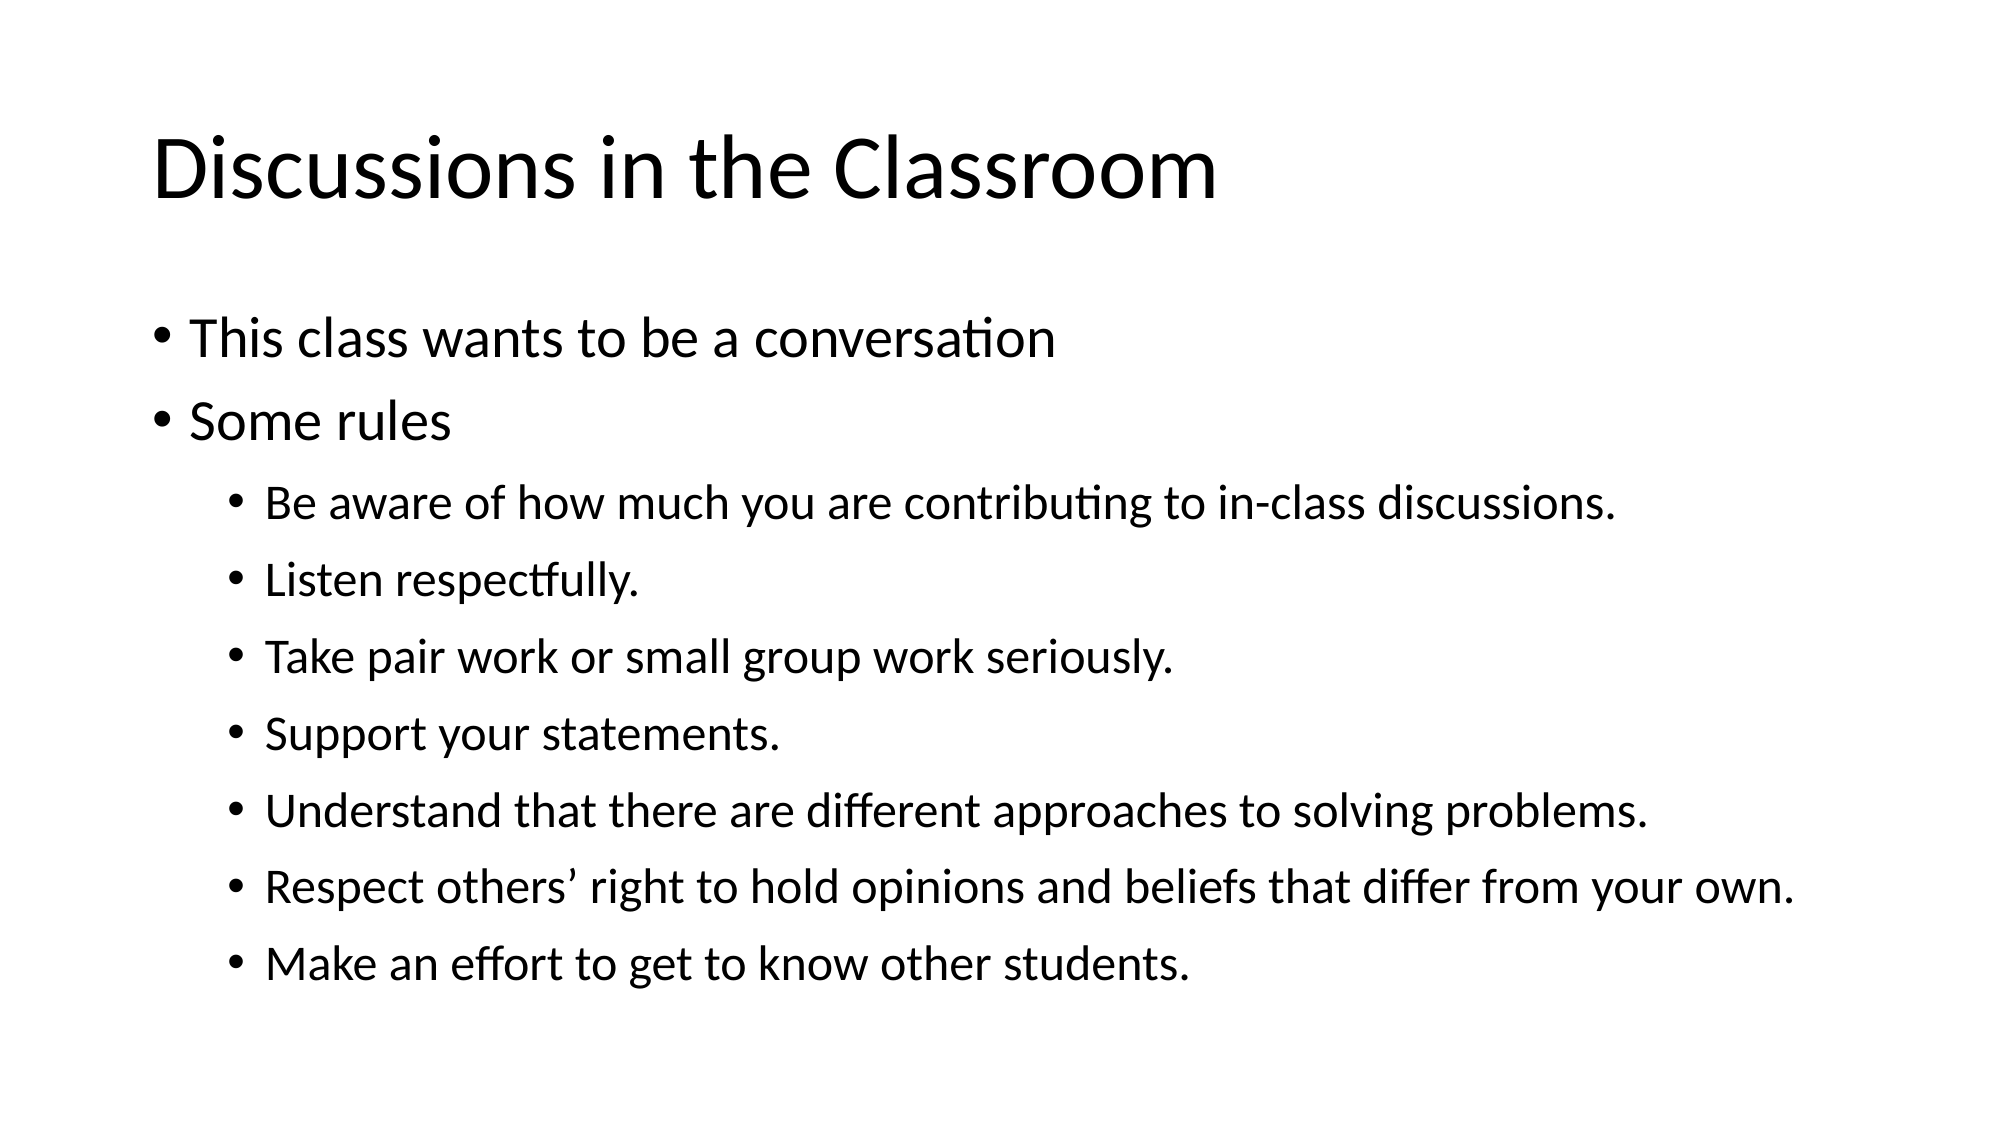

# Discussions in the Classroom
This class wants to be a conversation
Some rules
Be aware of how much you are contributing to in-class discussions.
Listen respectfully.
Take pair work or small group work seriously.
Support your statements.
Understand that there are different approaches to solving problems.
Respect others’ right to hold opinions and beliefs that differ from your own.
Make an effort to get to know other students.